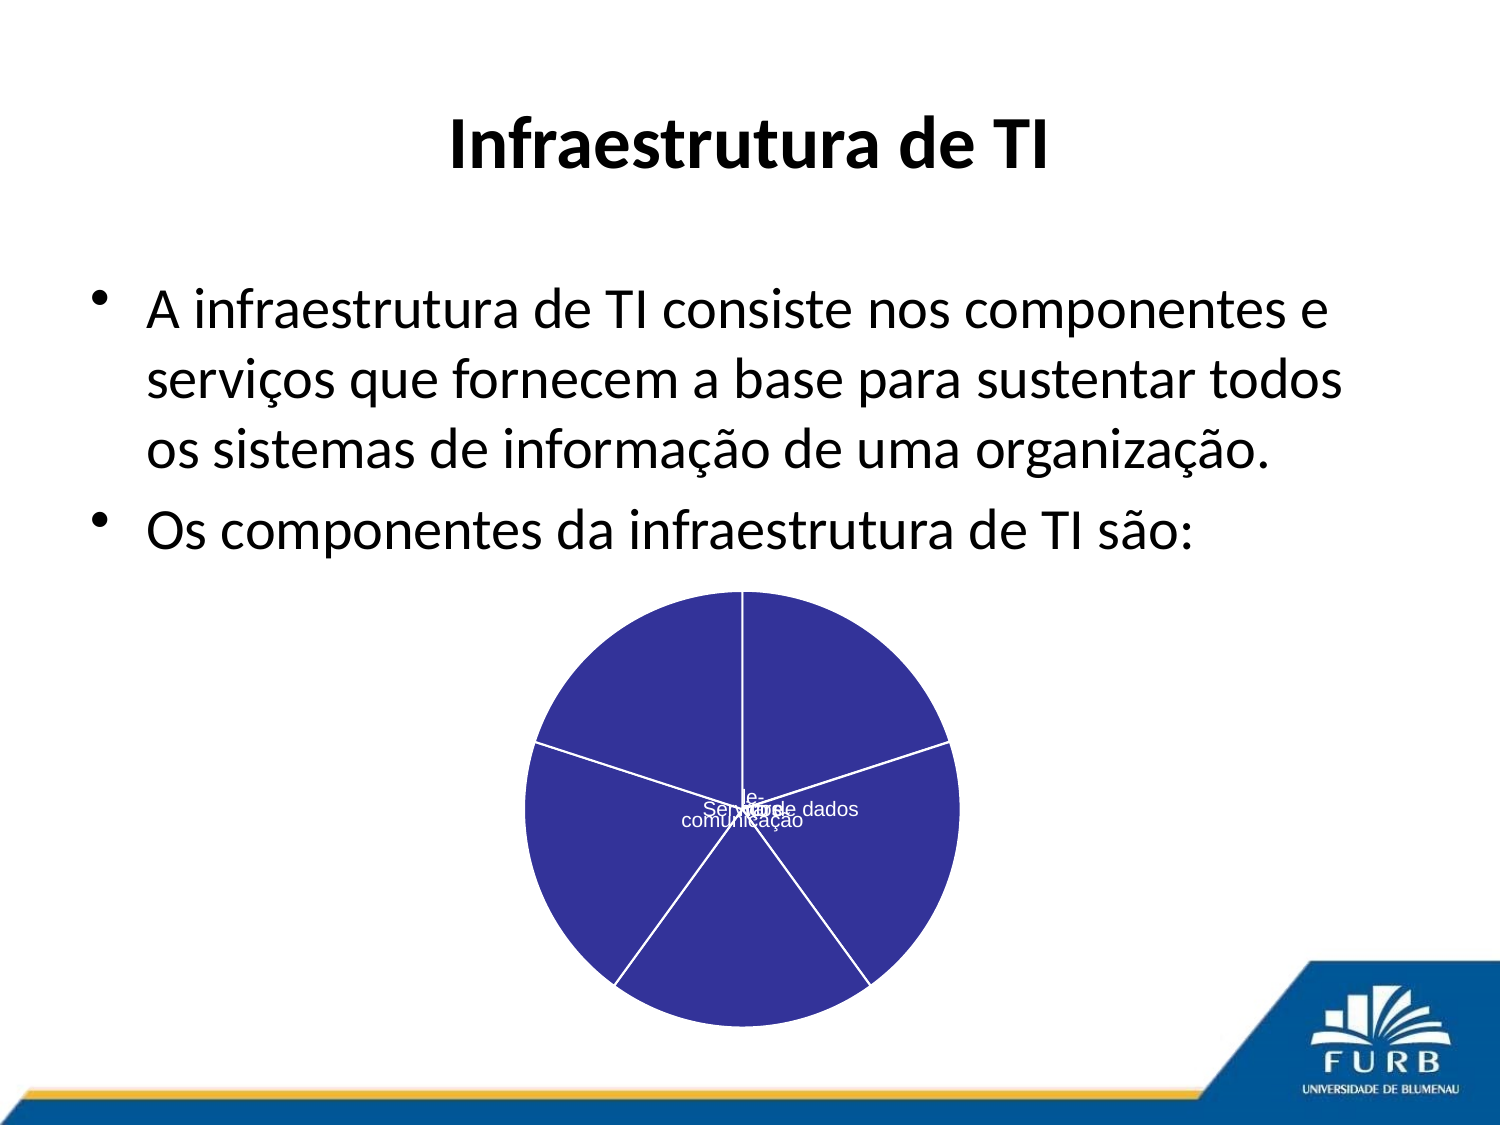

# Infraestrutura de TI
A infraestrutura de TI consiste nos componentes e serviços que fornecem a base para sustentar todos os sistemas de informação de uma organização.
Os componentes da infraestrutura de TI são:

Hardware
Software
Gerenciamento de dados
Tele-
comunicação
Serviços